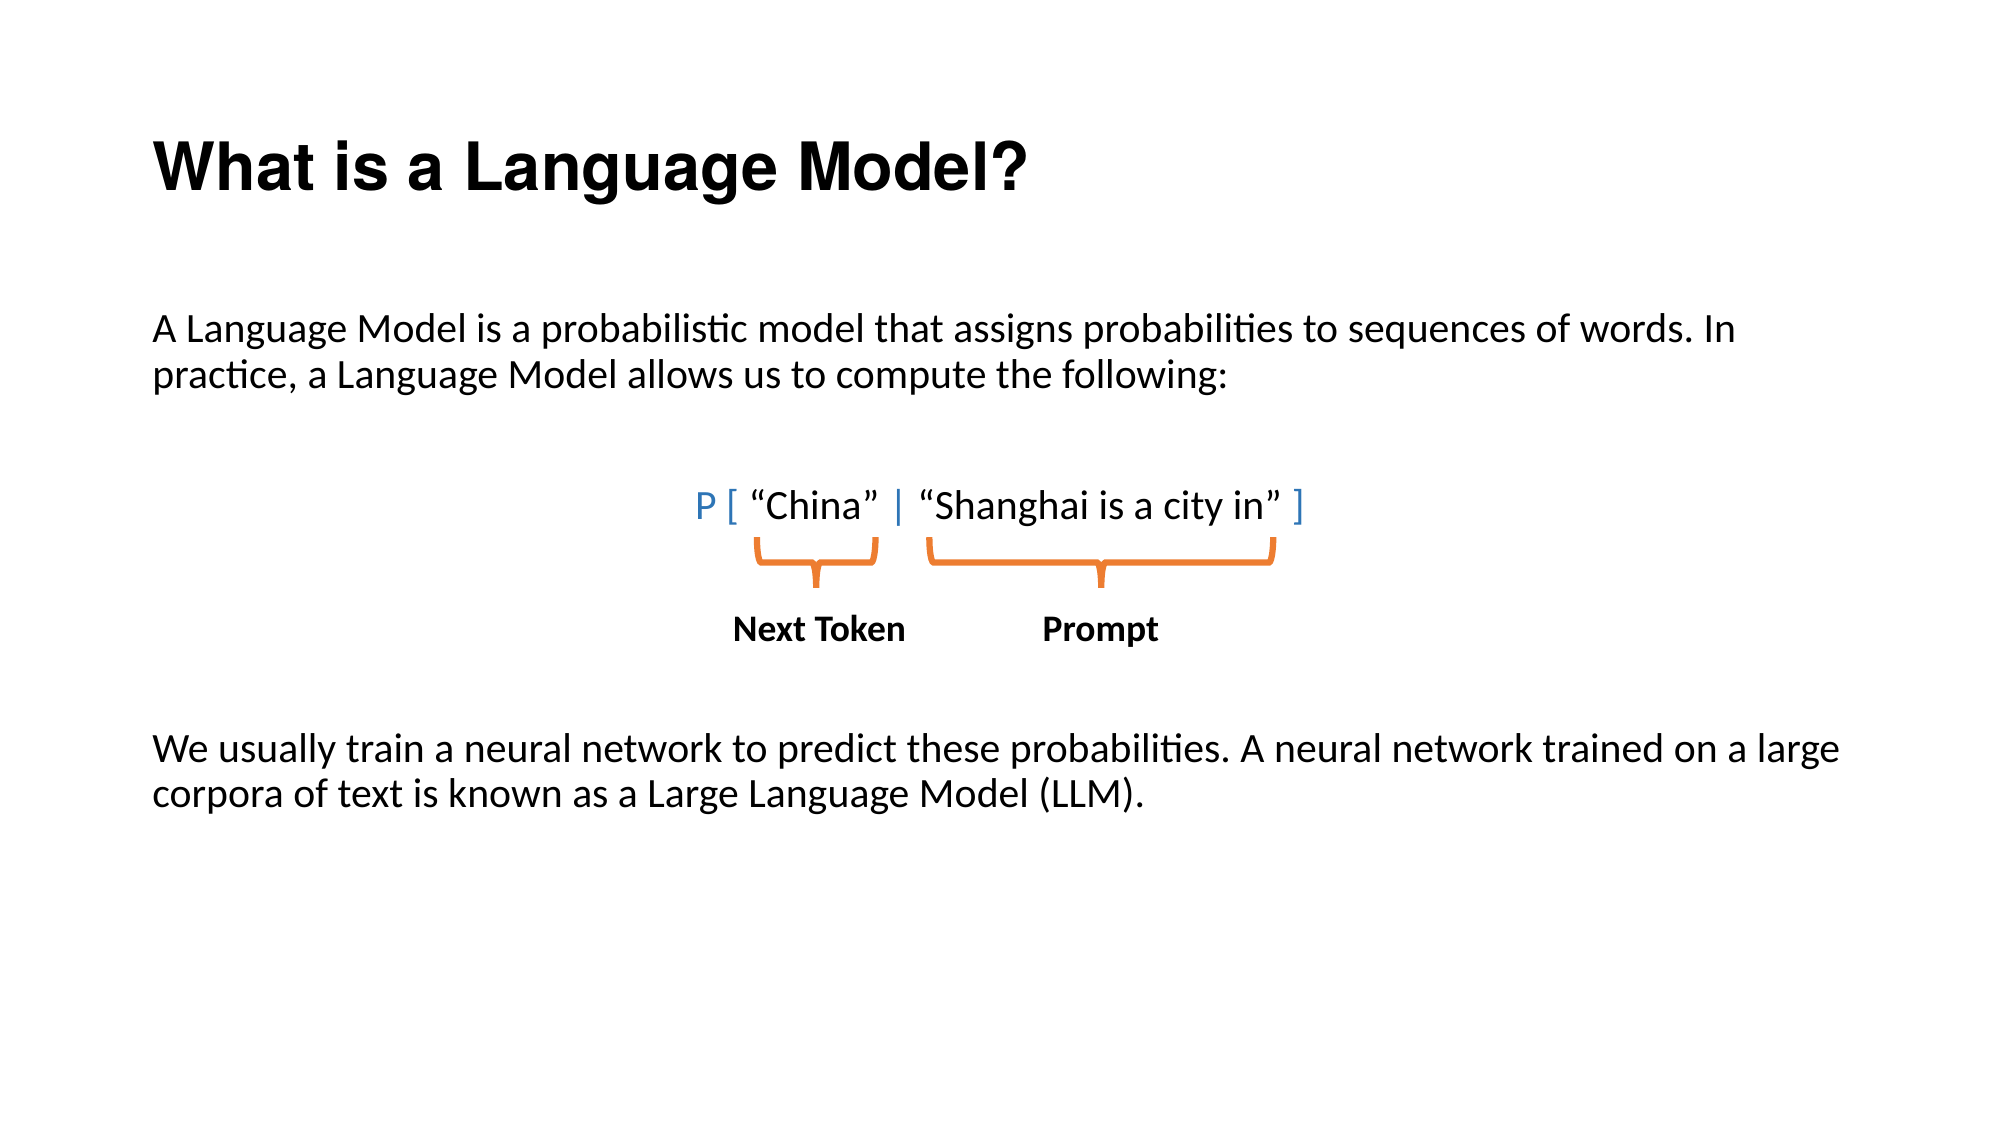

# What is a Language Model?
A Language Model is a probabilistic model that assigns probabilities to sequences of words. In practice, a Language Model allows us to compute the following:

P [ “China” | “Shanghai is a city in” ]

We usually train a neural network to predict these probabilities. A neural network trained on a large corpora of text is known as a Large Language Model (LLM).

Next Token
Prompt